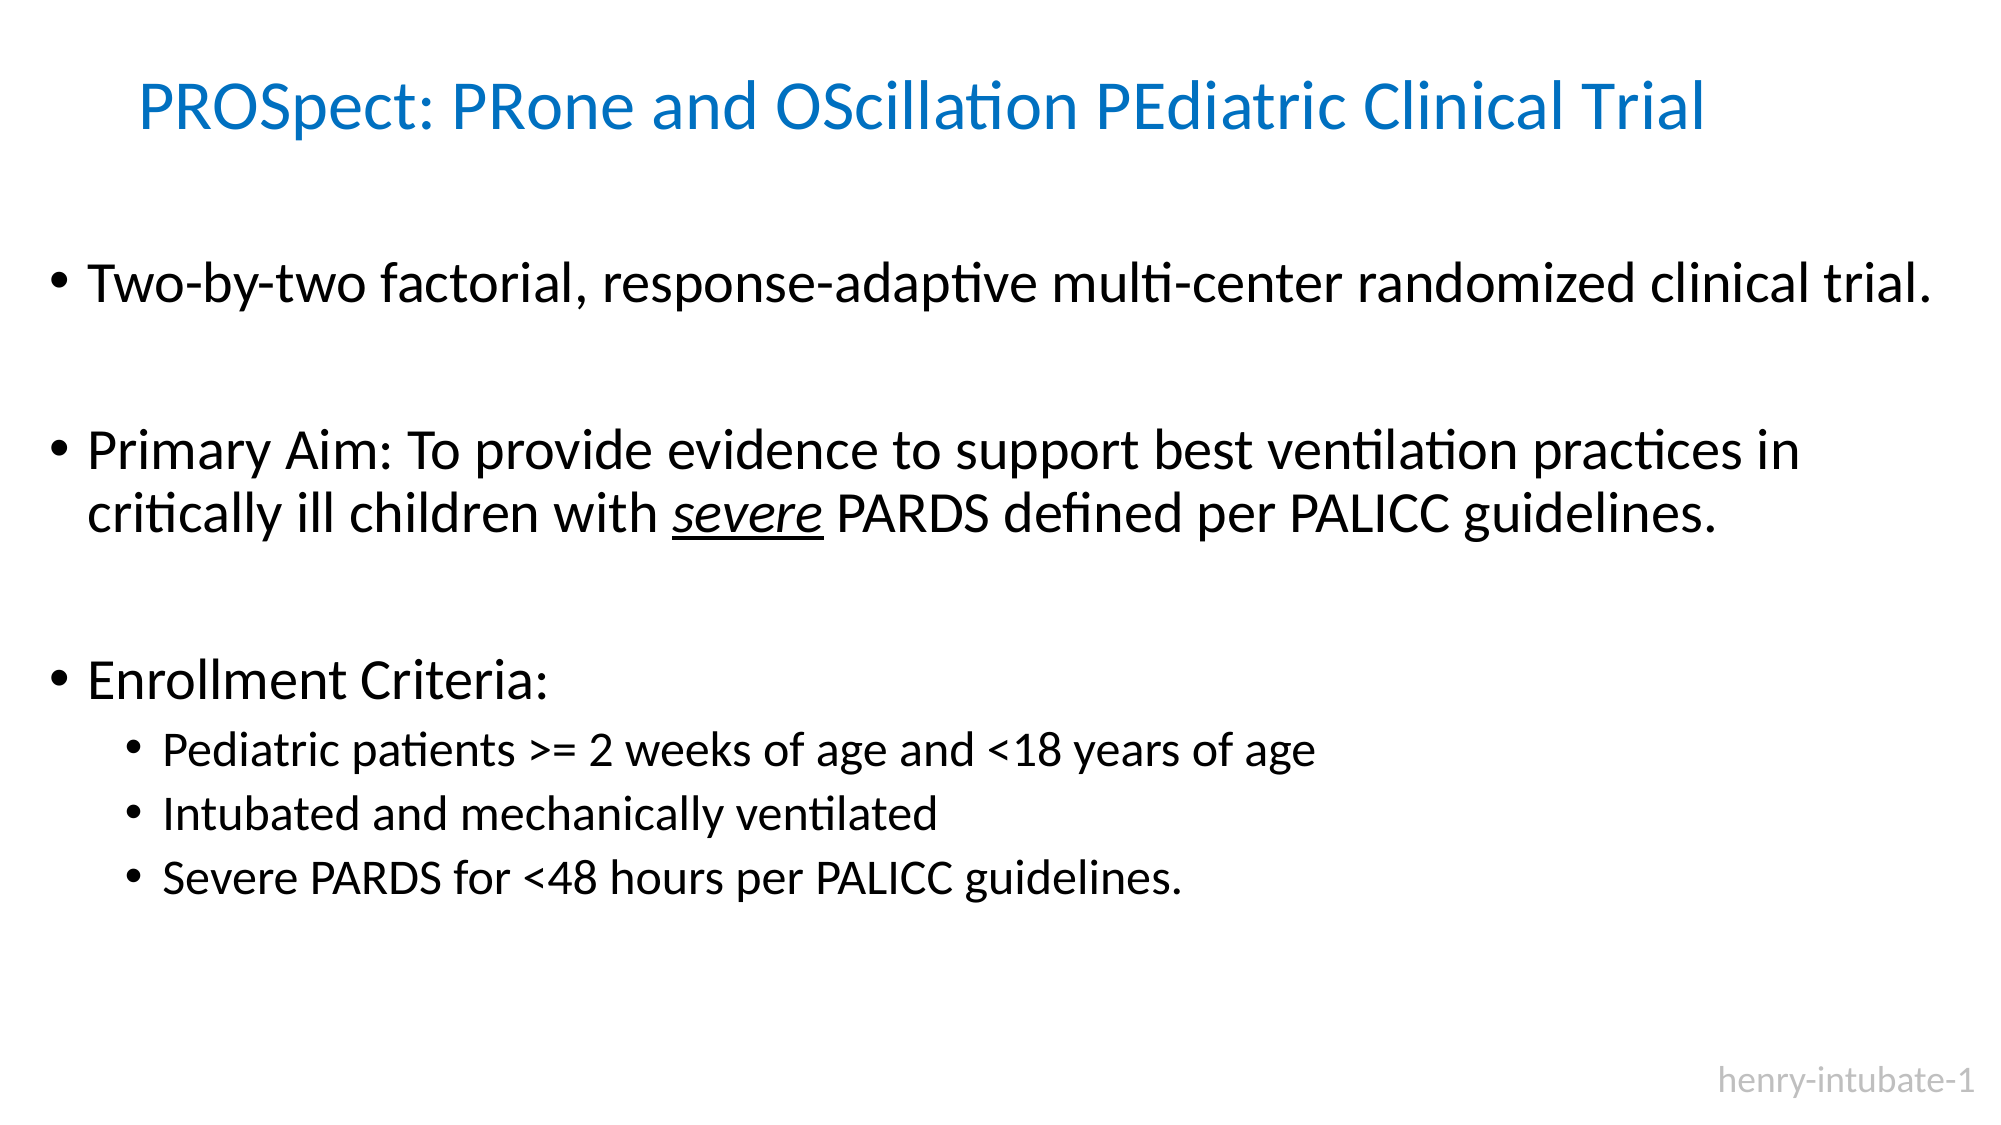

# PROSpect: PRone and OScillation PEdiatric Clinical Trial
Two-by-two factorial, response-adaptive multi-center randomized clinical trial.

Primary Aim: To provide evidence to support best ventilation practices in critically ill children with severe PARDS defined per PALICC guidelines.

Enrollment Criteria:
Pediatric patients >= 2 weeks of age and <18 years of age
Intubated and mechanically ventilated
Severe PARDS for <48 hours per PALICC guidelines.

henry-intubate-1